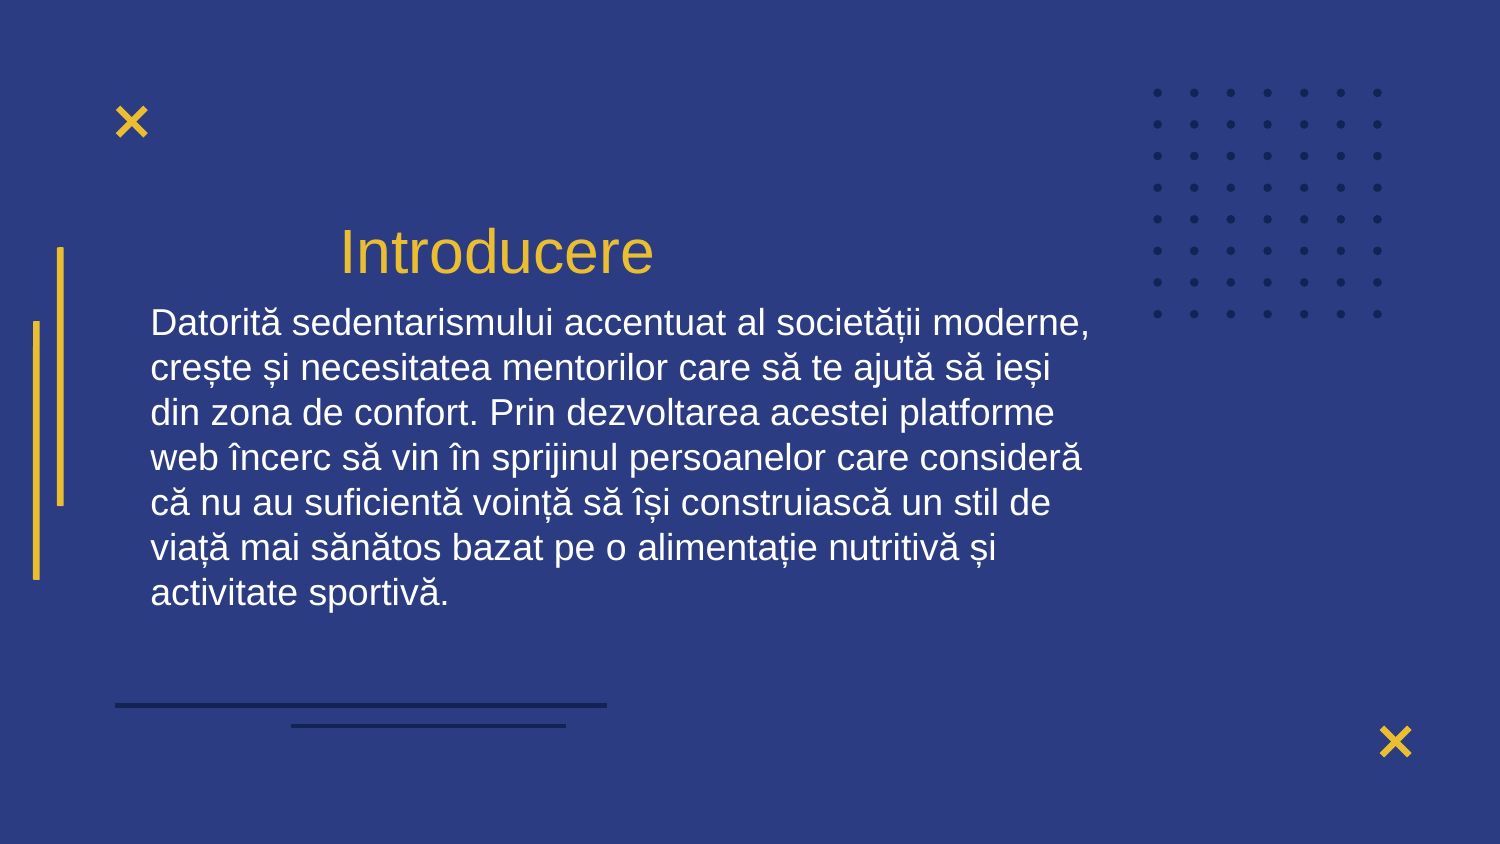

# Introducere
Datorită sedentarismului accentuat al societății moderne, crește și necesitatea mentorilor care să te ajută să ieși din zona de confort. Prin dezvoltarea acestei platforme web încerc să vin în sprijinul persoanelor care consideră că nu au suficientă voință să își construiască un stil de viață mai sănătos bazat pe o alimentație nutritivă și activitate sportivă.